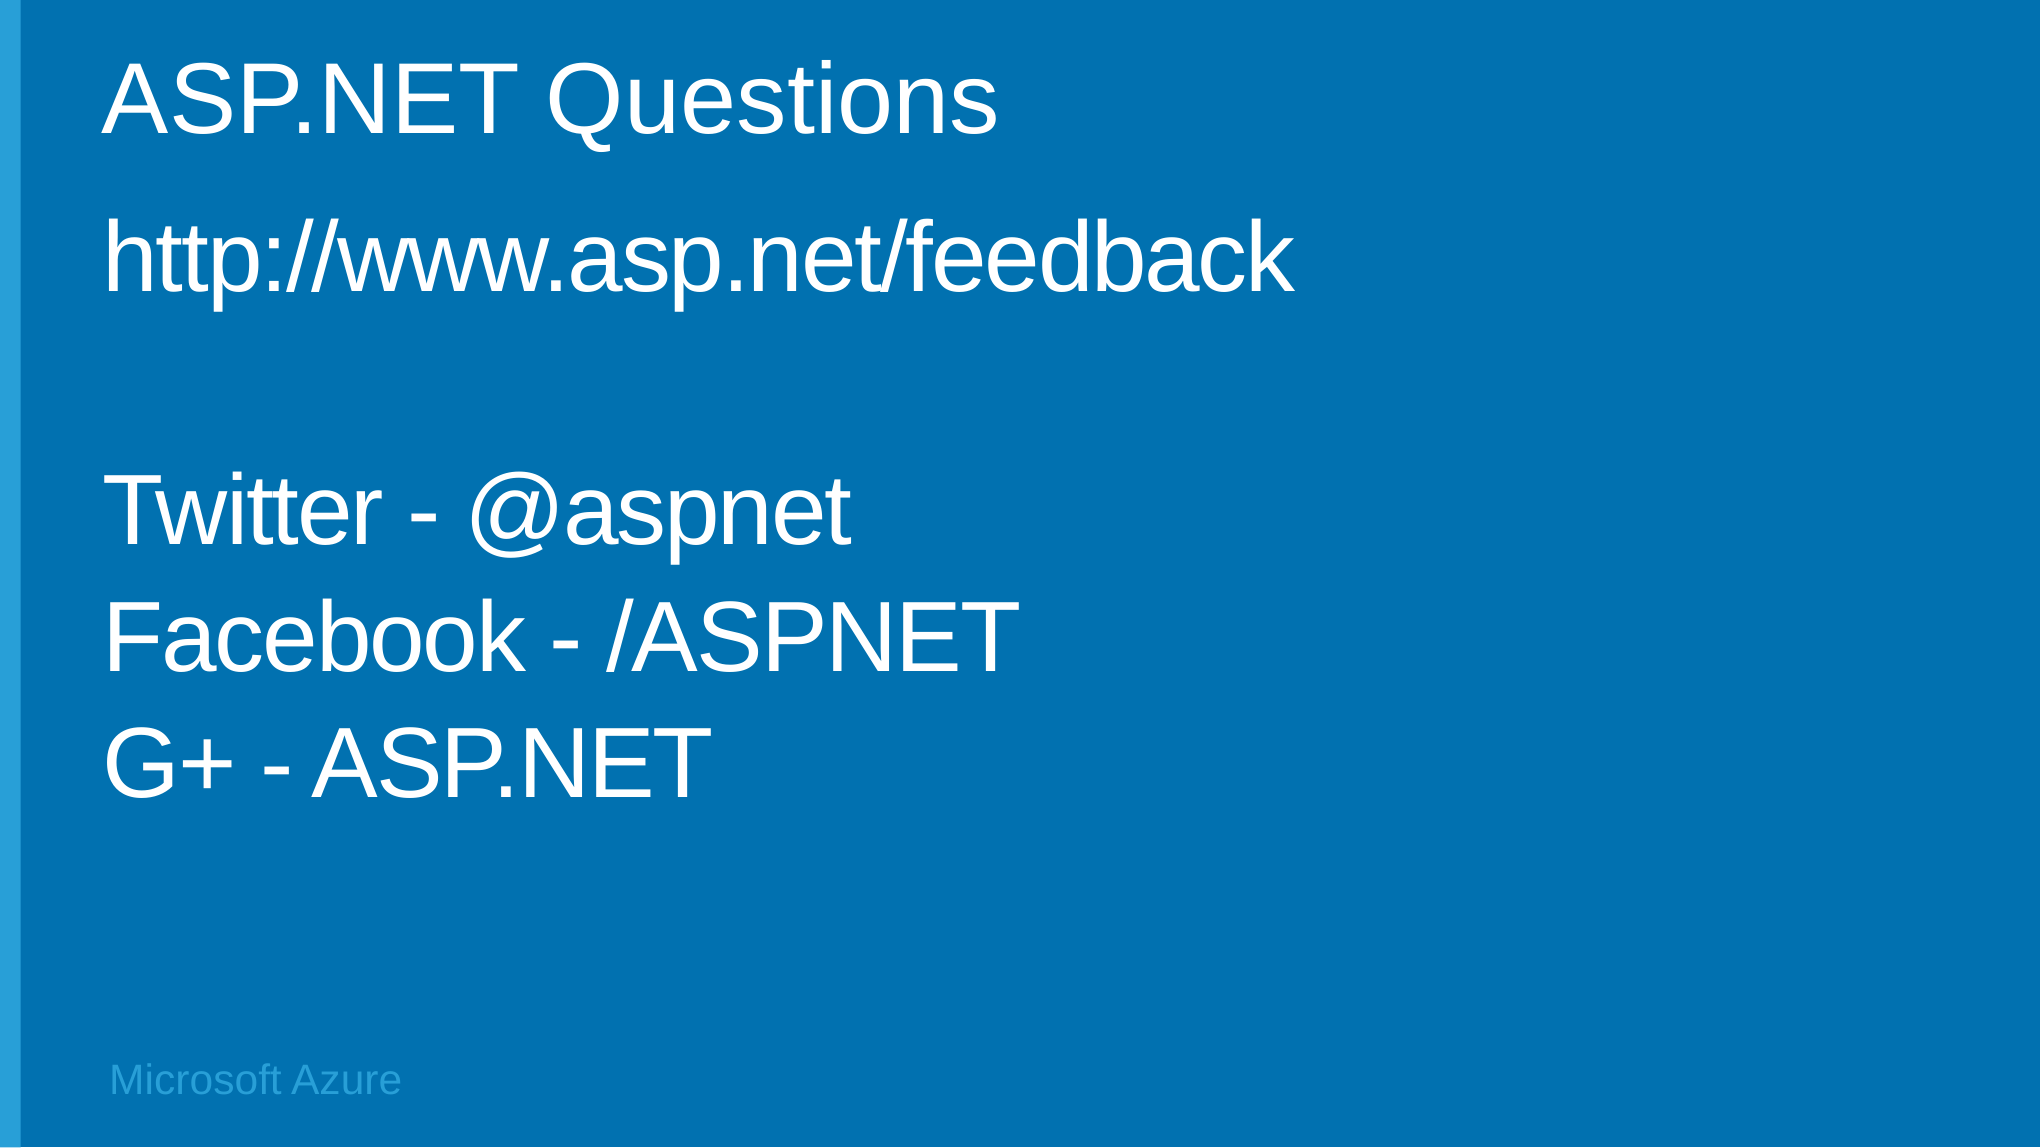

# ASP.NET Questions
http://www.asp.net/feedback

Twitter - @aspnet
Facebook - /ASPNET
G+ - ASP.NET